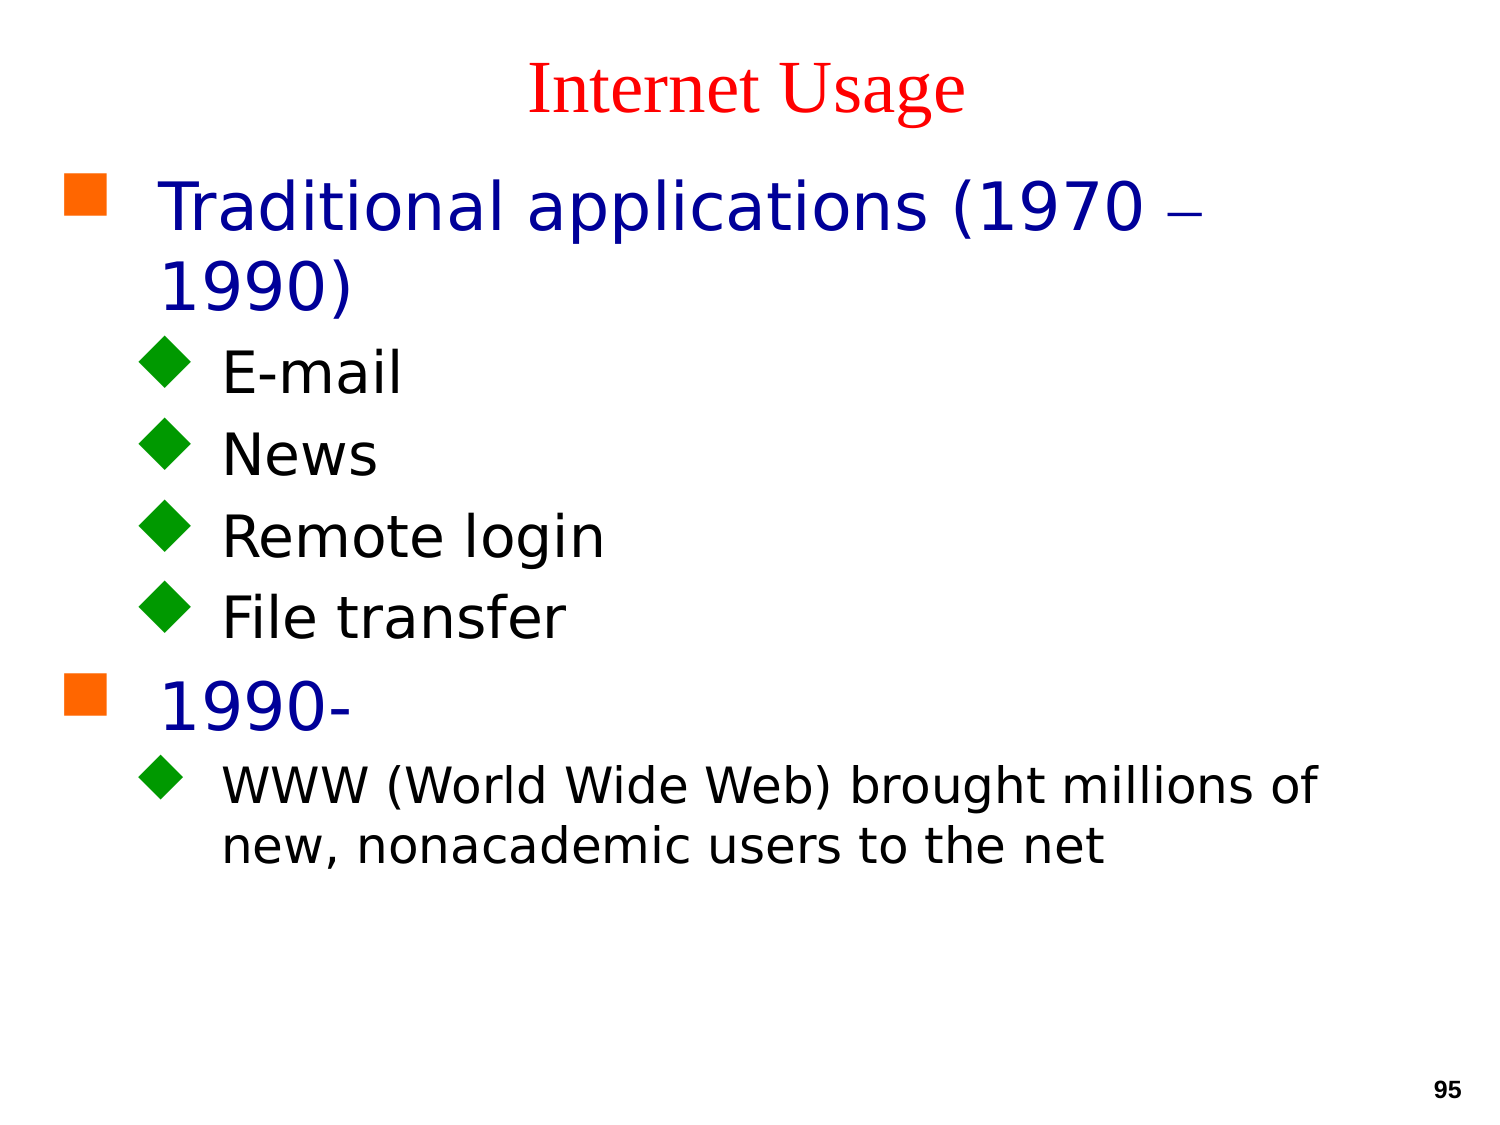

# Internet Usage
Traditional applications (1970 – 1990)
E-mail
News
Remote login
File transfer
1990-
WWW (World Wide Web) brought millions of new, nonacademic users to the net